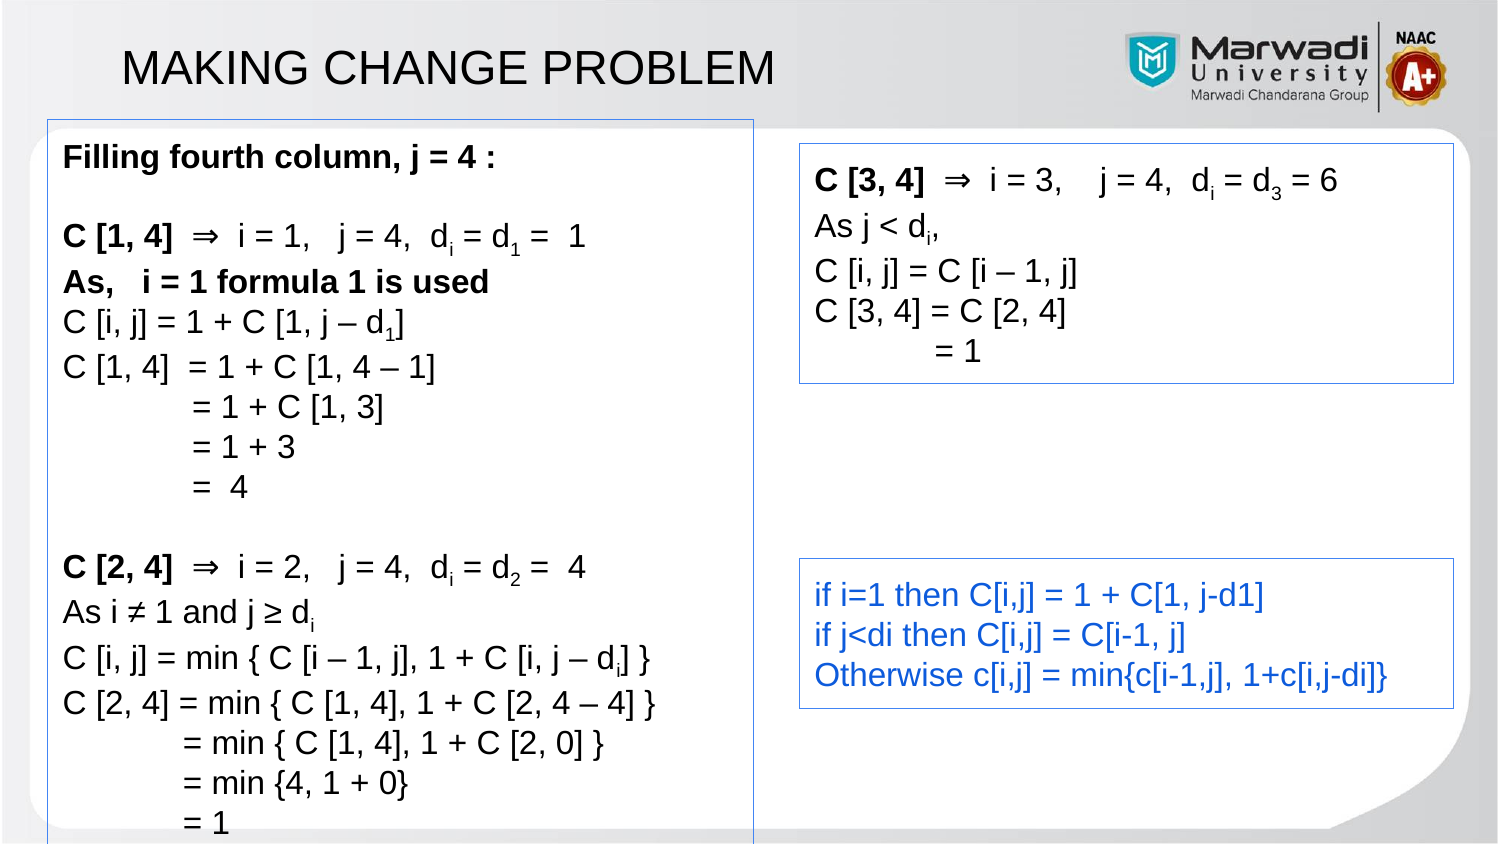

MAKING CHANGE PROBLEM
Filling fourth column, j = 4 :

C [1, 4]  ⇒  i = 1,   j = 4,  di = d1 =  1
As,   i = 1 formula 1 is used
C [i, j] = 1 + C [1, j – d1]
C [1, 4]  = 1 + C [1, 4 – 1]
              = 1 + C [1, 3]
              = 1 + 3
              =  4

C [2, 4]  ⇒  i = 2,   j = 4,  di = d2 =  4
As i ≠ 1 and j ≥ di
C [i, j] = min { C [i – 1, j], 1 + C [i, j – di] }
C [2, 4] = min { C [1, 4], 1 + C [2, 4 – 4] }
             = min { C [1, 4], 1 + C [2, 0] }
             = min {4, 1 + 0}
             = 1
C [3, 4]  ⇒  i = 3,    j = 4,  di = d3 = 6
As j < di,
C [i, j] = C [i – 1, j]
C [3, 4] = C [2, 4]
             = 1
if i=1 then C[i,j] = 1 + C[1, j-d1]
if j<di then C[i,j] = C[i-1, j]
Otherwise c[i,j] = min{c[i-1,j], 1+c[i,j-di]}